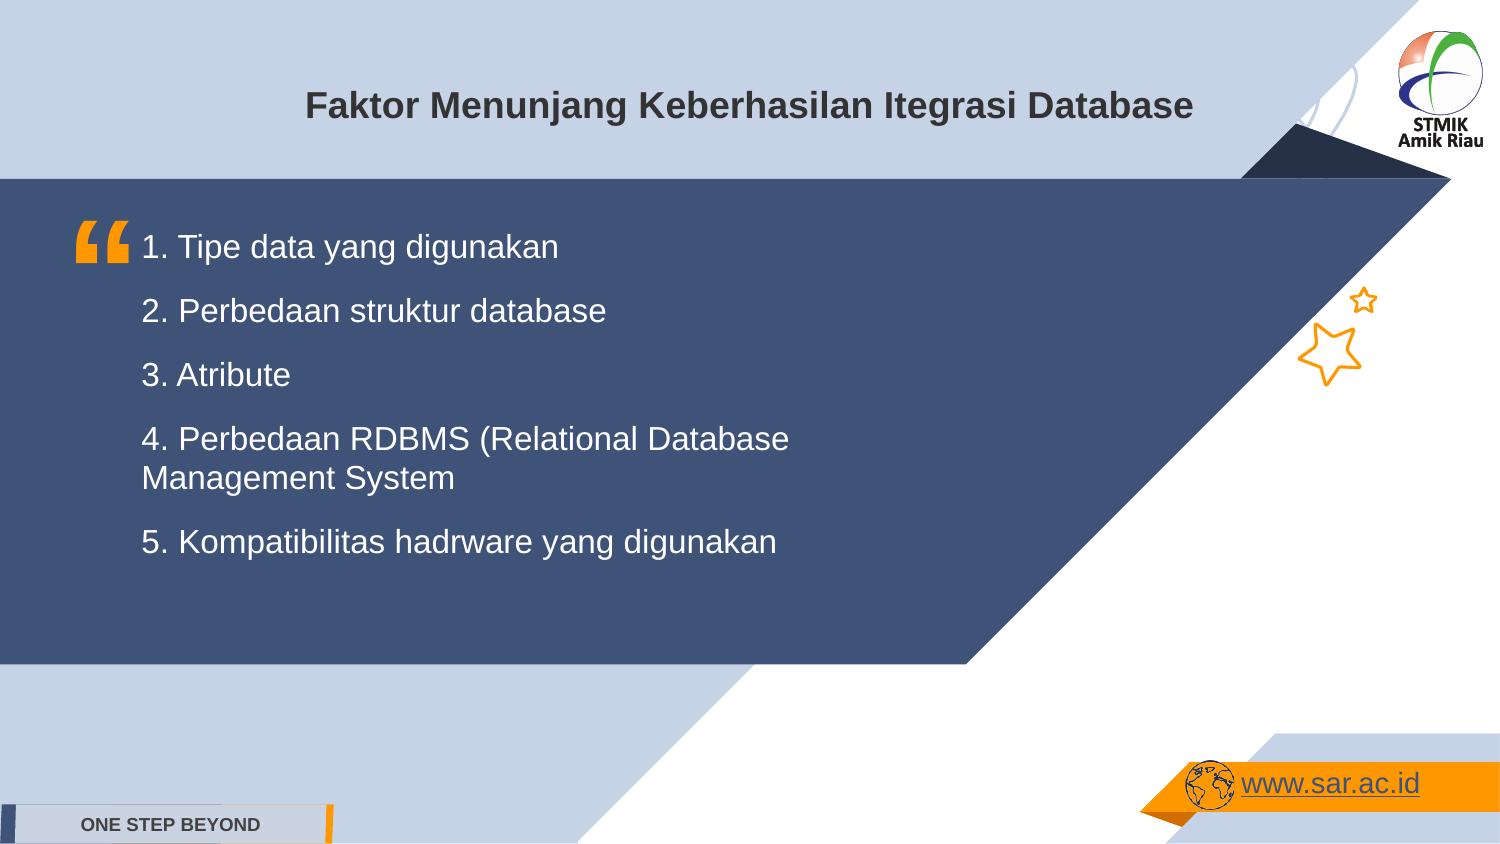

Faktor Menunjang Keberhasilan Itegrasi Database

“
1. Tipe data yang digunakan
2. Perbedaan struktur database
3. Atribute
4. Perbedaan RDBMS (Relational Database Management System
5. Kompatibilitas hadrware yang digunakan

www.sar.ac.id

ONE STEP BEYOND